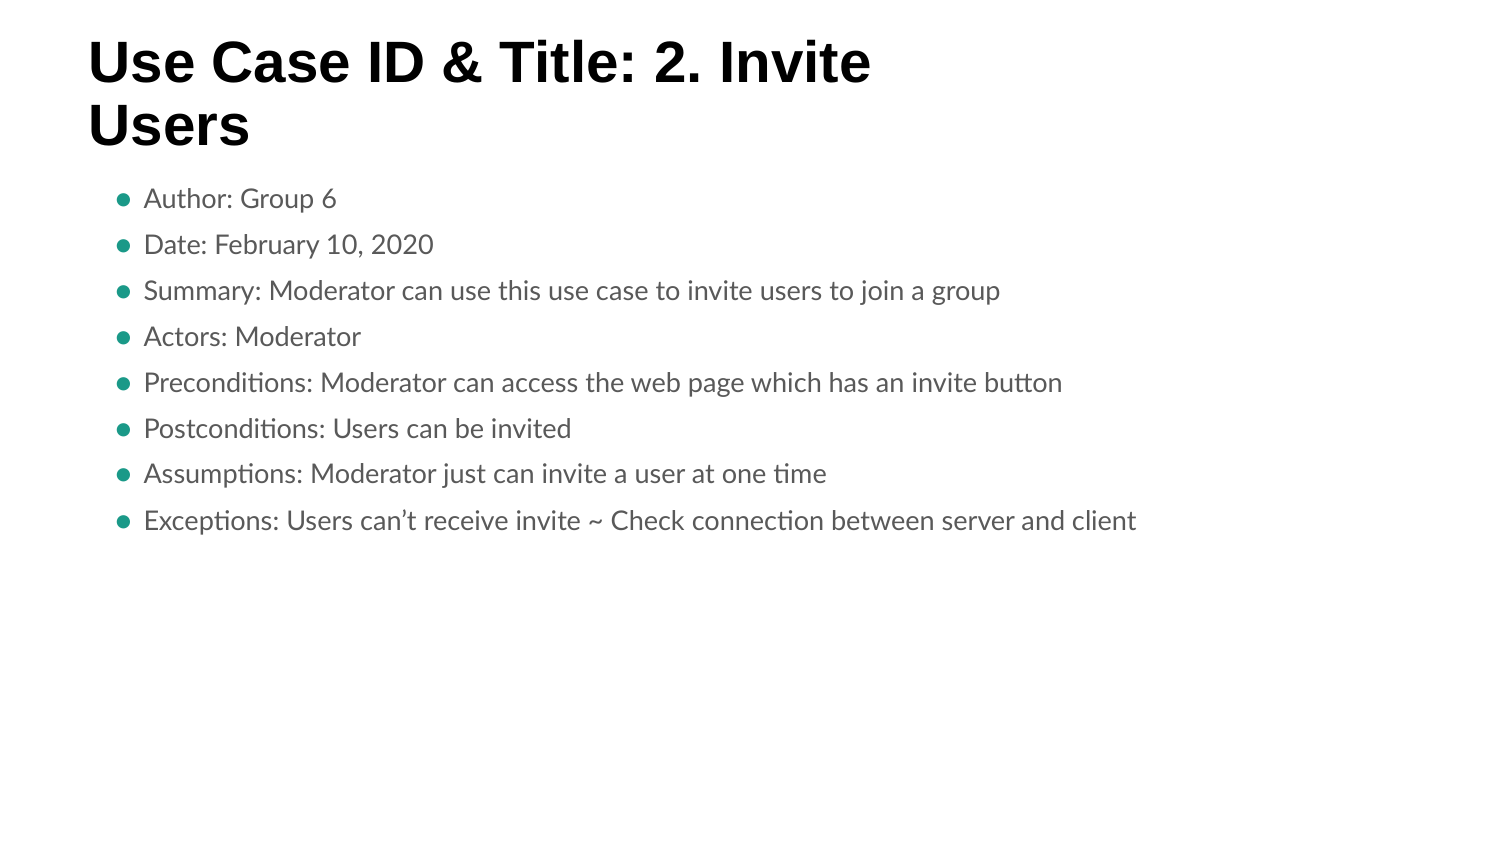

# Use Case ID & Title: 2. Invite Users
Author: Group 6
Date: February 10, 2020
Summary: Moderator can use this use case to invite users to join a group
Actors: Moderator
Preconditions: Moderator can access the web page which has an invite button
Postconditions: Users can be invited
Assumptions: Moderator just can invite a user at one time
Exceptions: Users can’t receive invite ~ Check connection between server and client